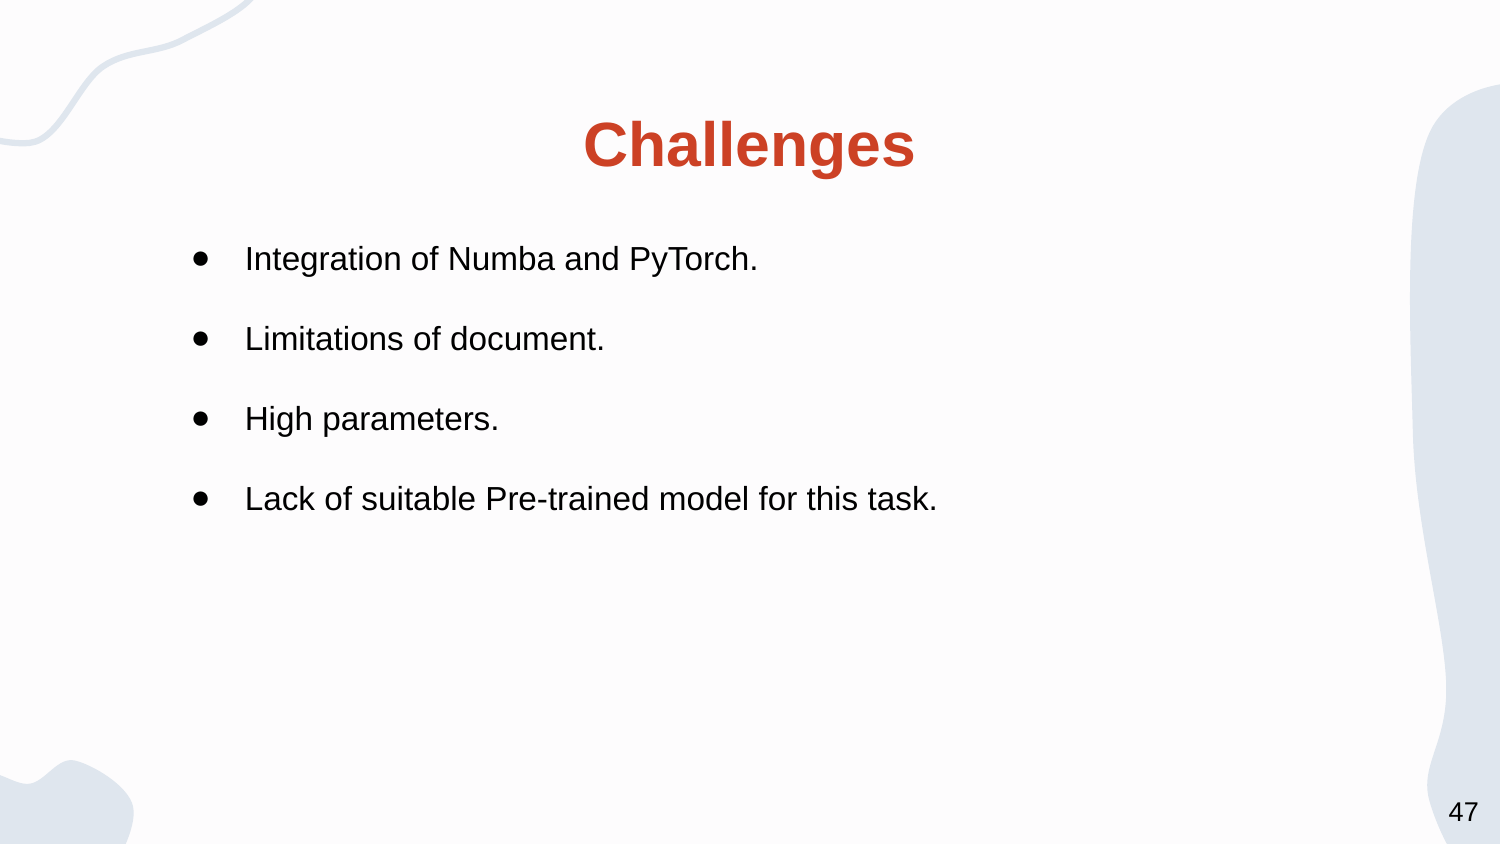

# Challenges
Integration of Numba and PyTorch.

Limitations of document.

High parameters.

Lack of suitable Pre-trained model for this task.

47